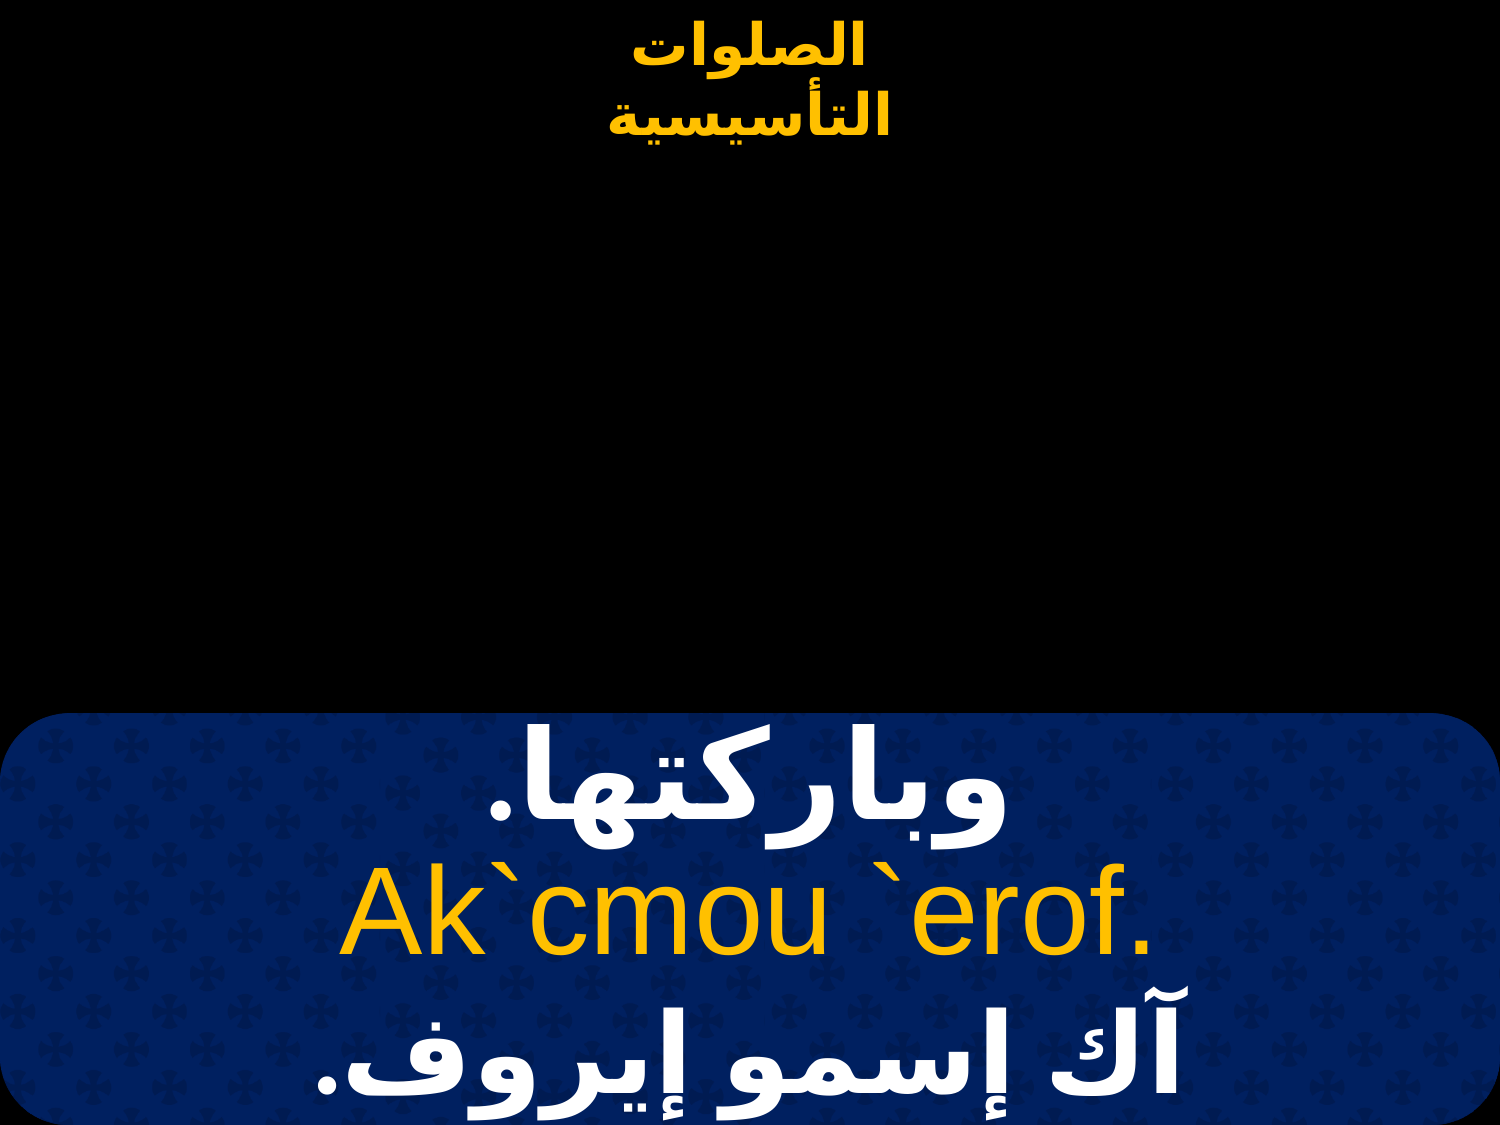

# وباركتها.
Ak`cmou `erof.
آك إسمو إيروف.